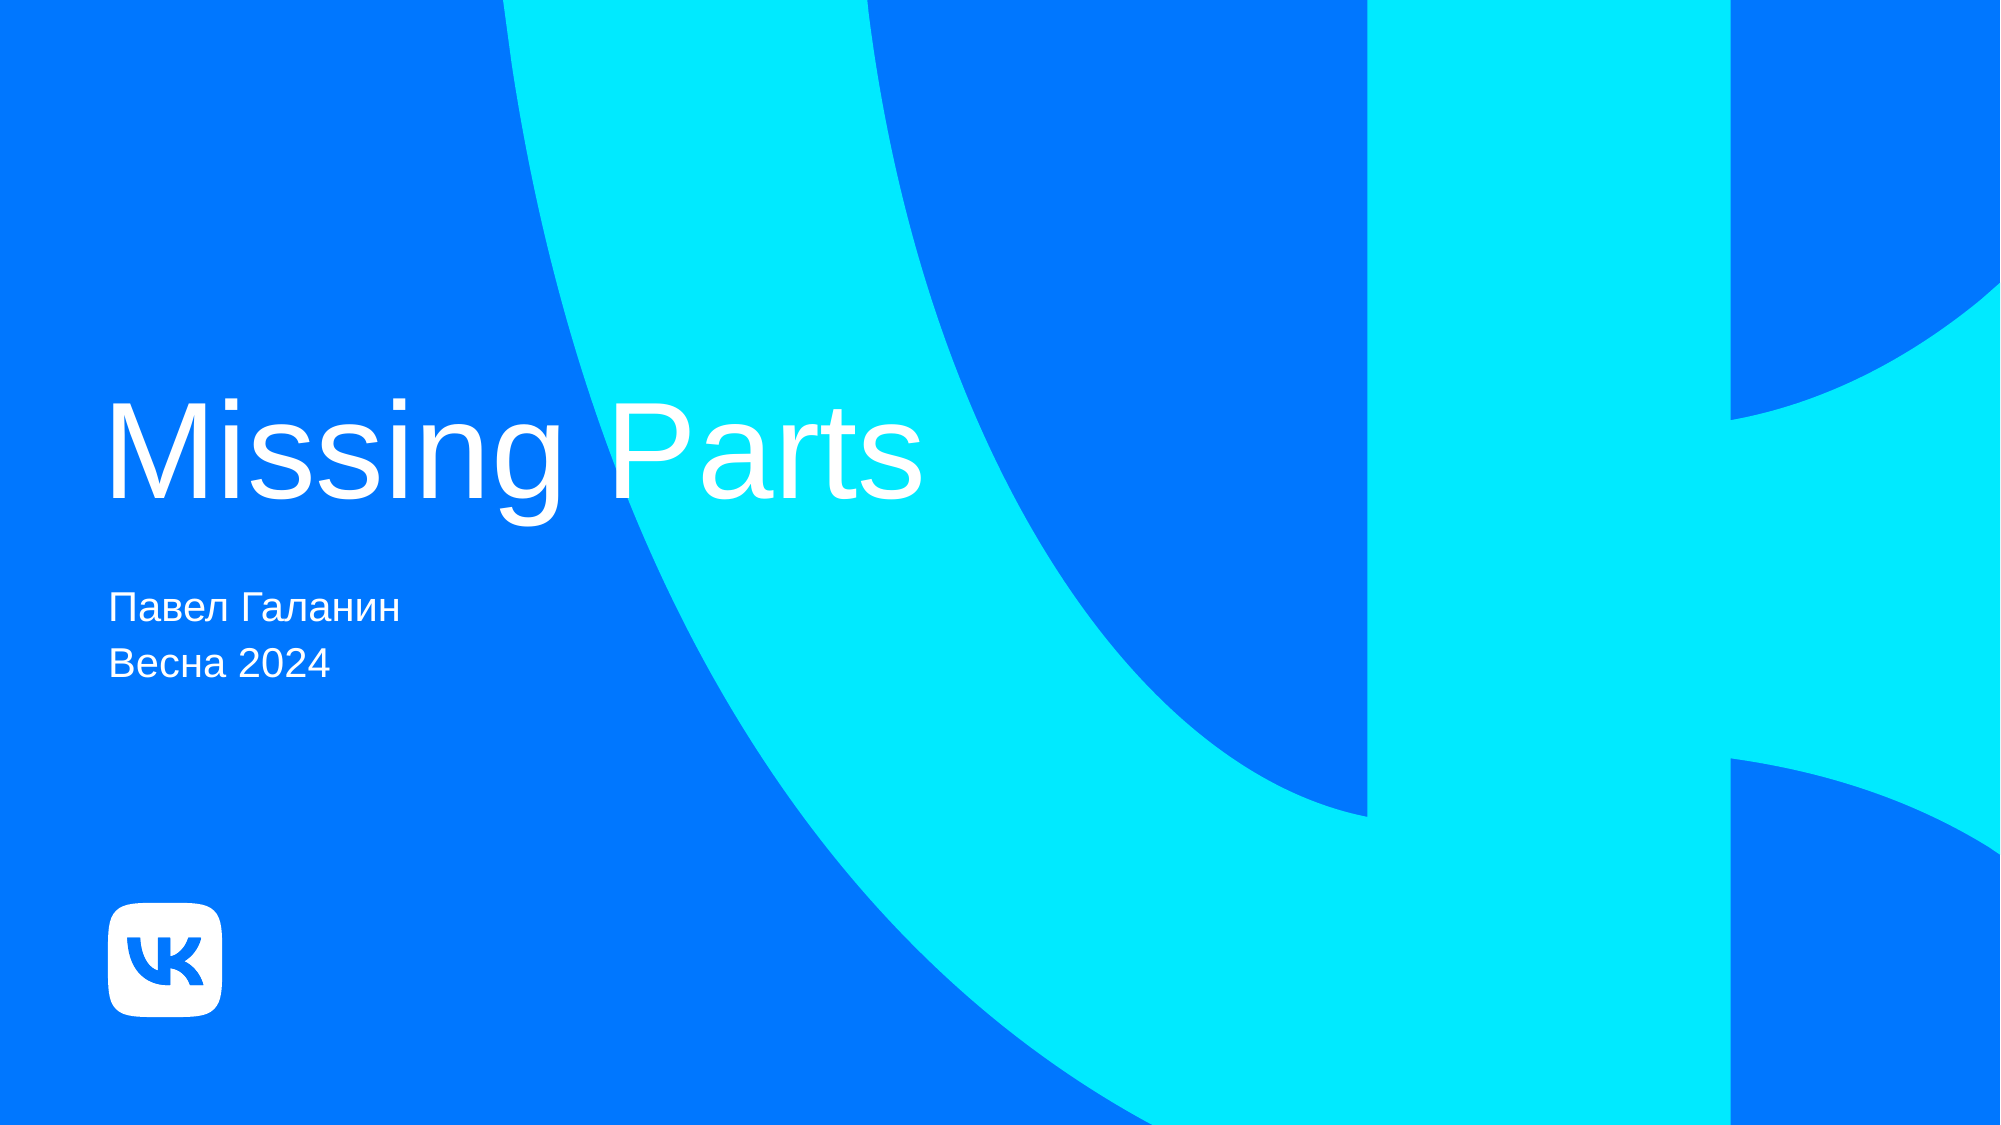

# Missing Parts
Павел Галанин

Весна 2024